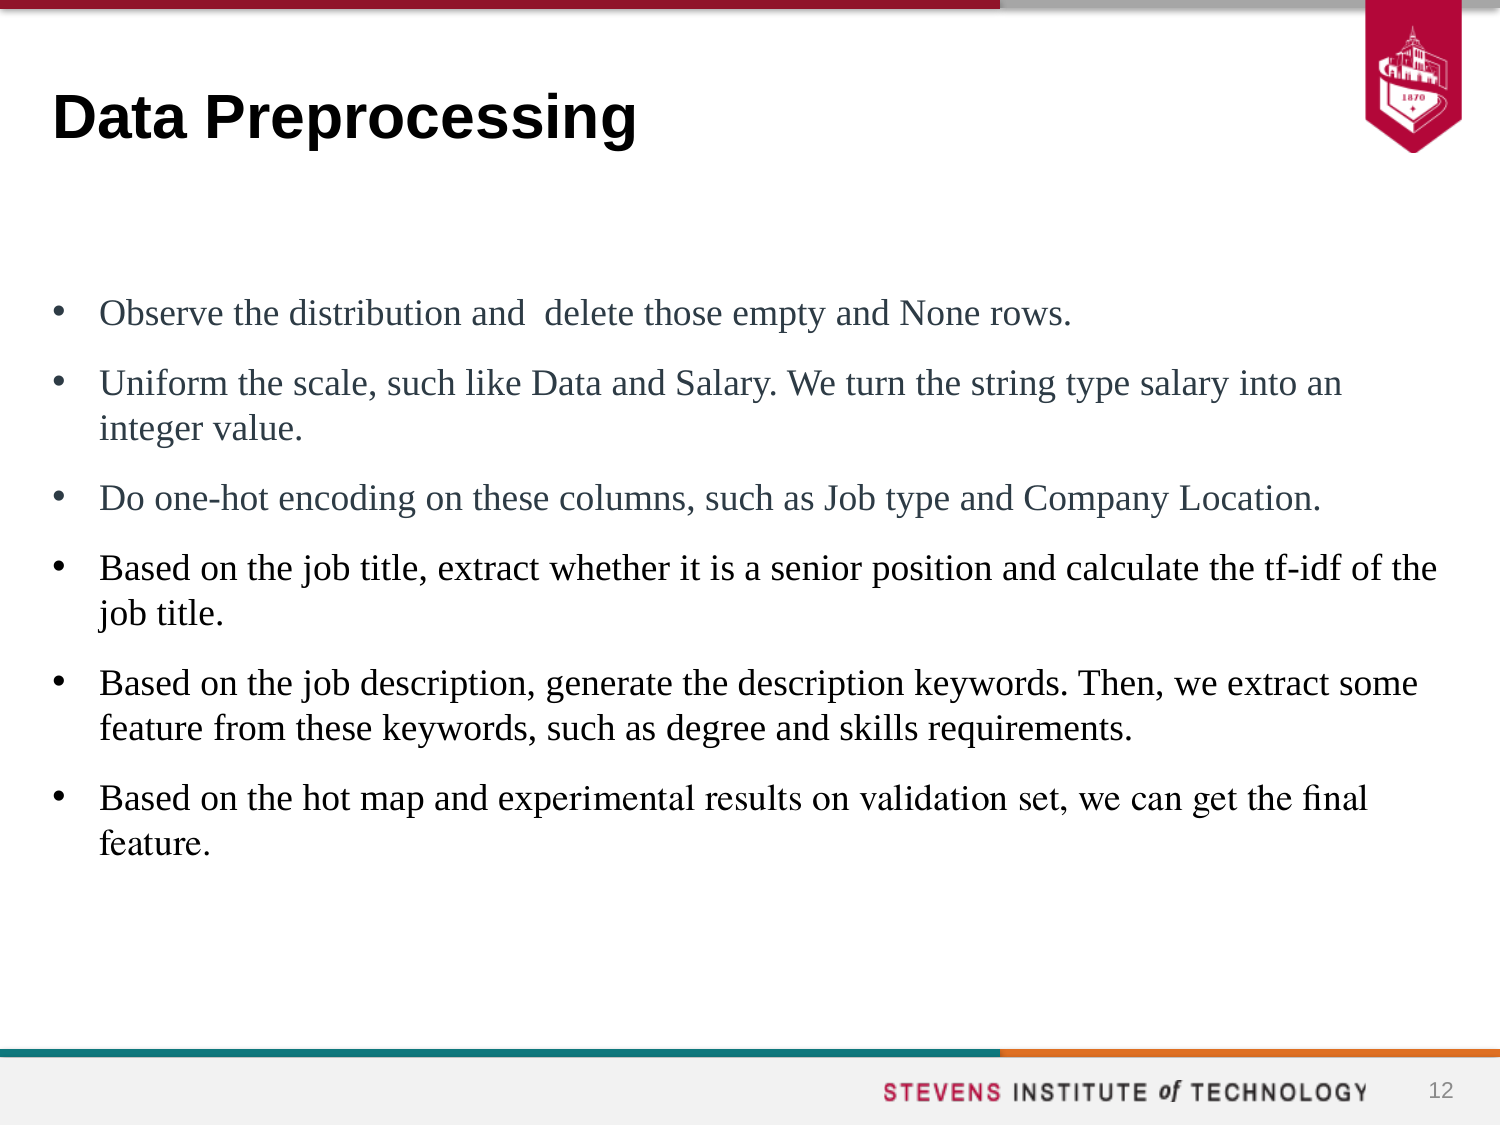

# Data Preprocessing
Observe the distribution and  delete those empty and None rows.
Uniform the scale, such like Data and Salary. We turn the string type salary into an integer value.
Do one-hot encoding on these columns, such as Job type and Company Location.
Based on the job title, extract whether it is a senior position and calculate the tf-idf of the job title.
Based on the job description, generate the description keywords. Then, we extract some feature from these keywords, such as degree and skills requirements.
Based on the hot map and experimental results on validation set, we can get the final feature.

12